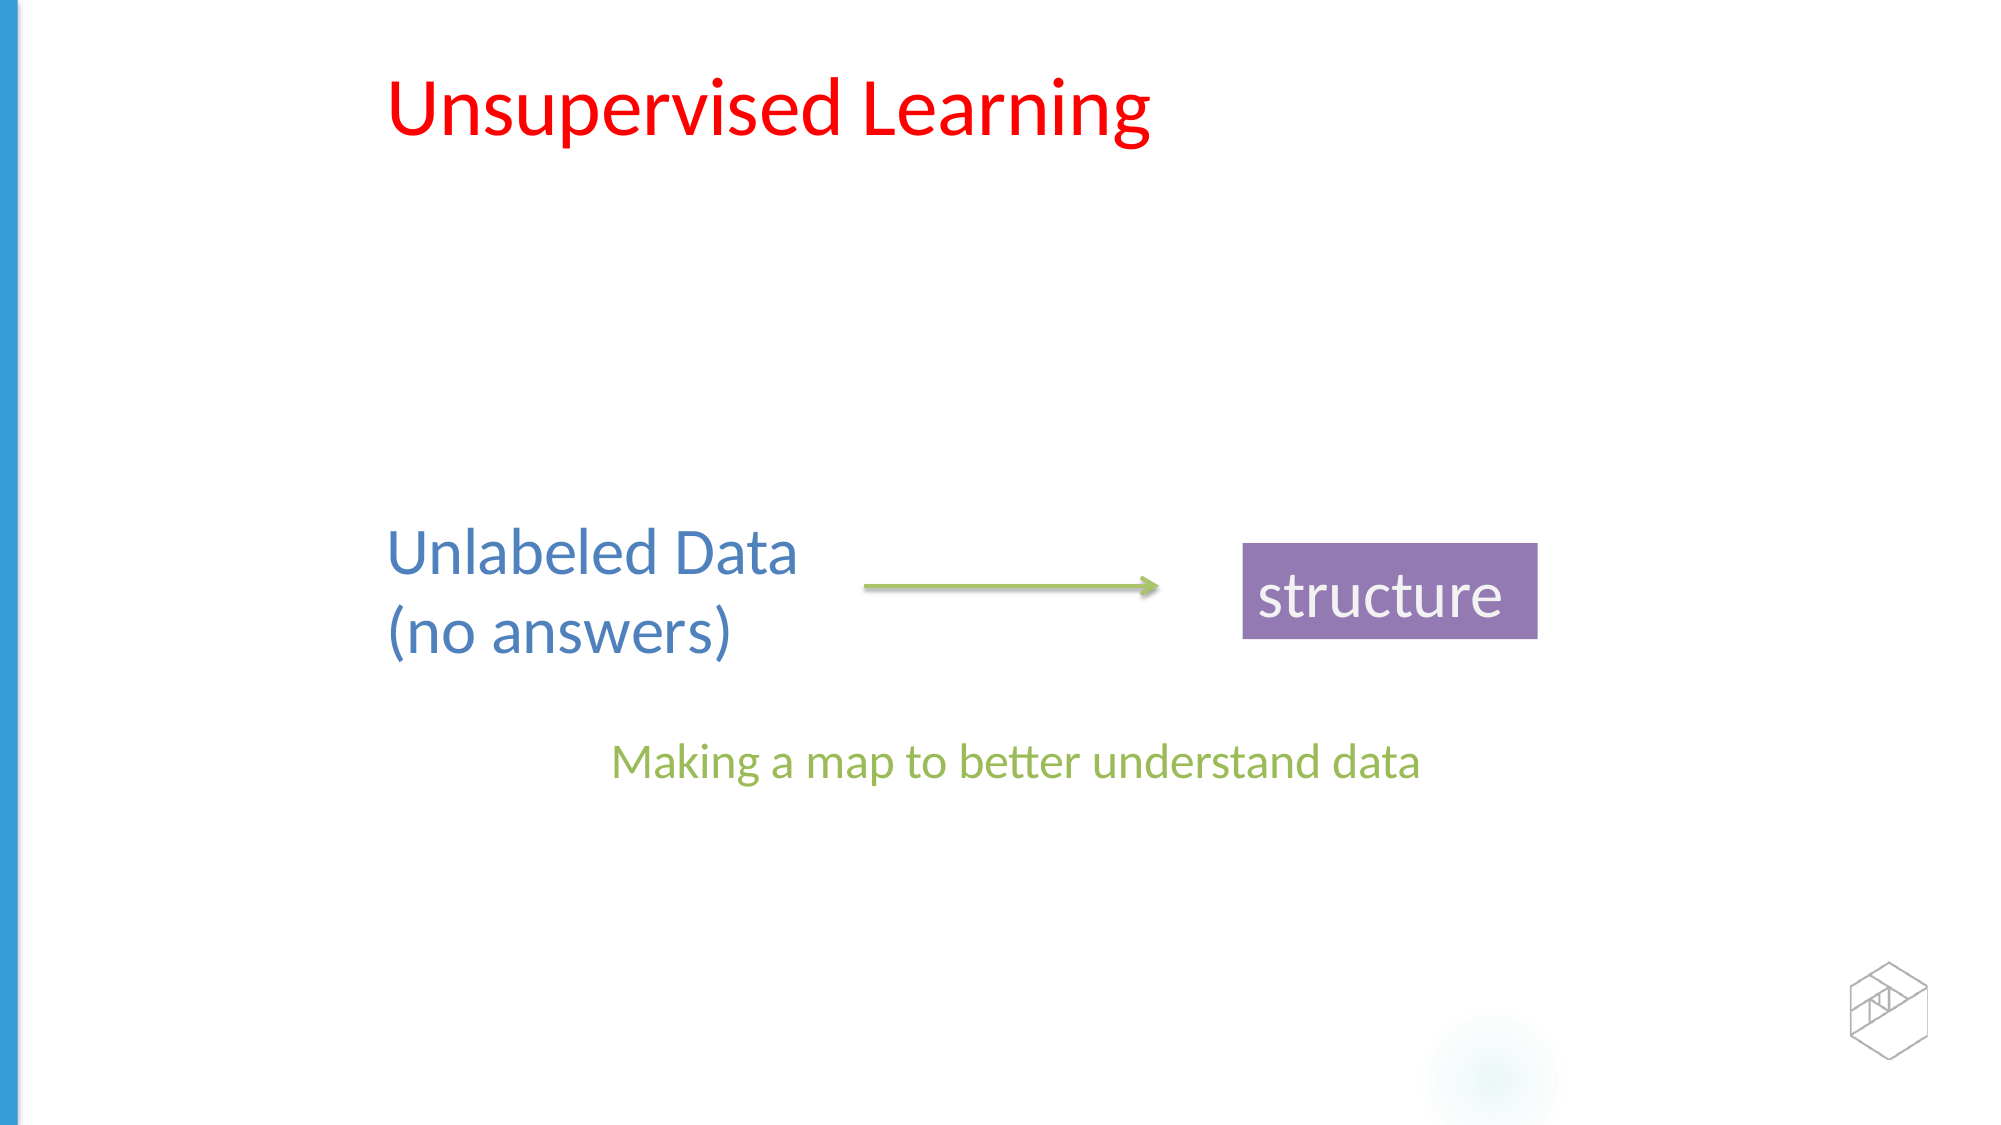

Unsupervised Learning
Unlabeled Data (no answers)

structure

Making a map to better understand data